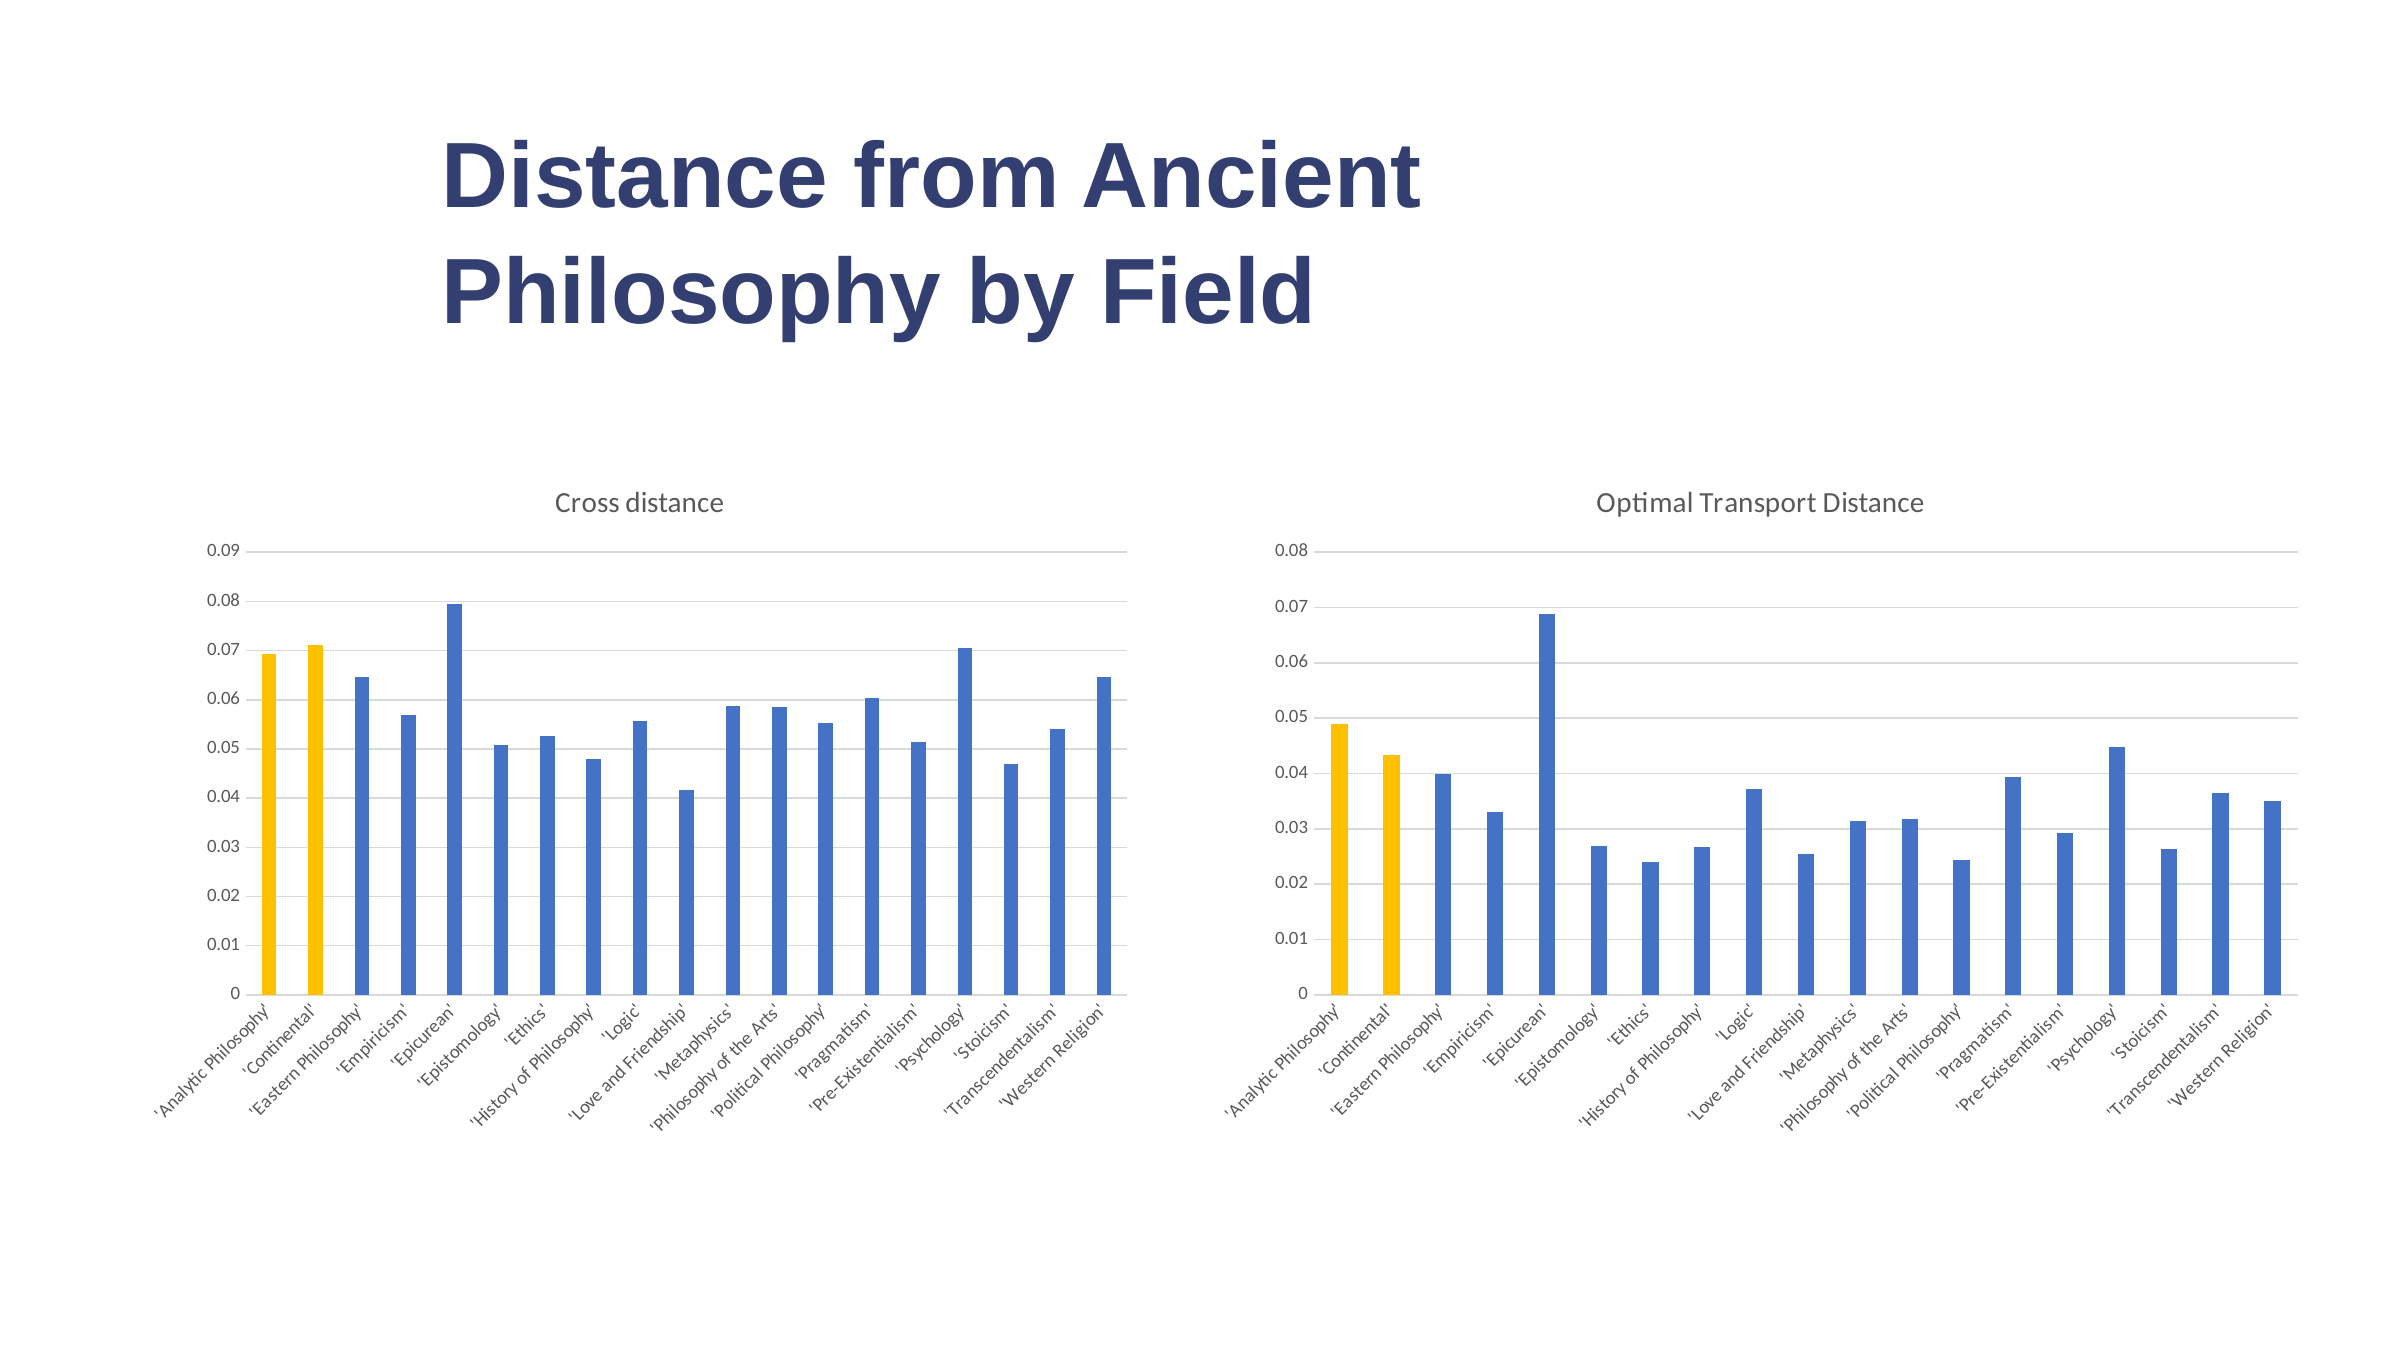

Distance from Ancient Philosophy by Field

### Chart:

| Category | Cross distance |
|---|---|
| 'Analytic Philosophy' | 0.06938338 |
|  'Continental' | 0.07115325 |
|  'Eastern Philosophy' | 0.06456206 |
|  'Empiricism' | 0.05698265 |
|  'Epicurean' | 0.07937126 |
|  'Epistomology' | 0.05081644 |
|  'Ethics' | 0.05266801 |
|  'History of Philosophy' | 0.04798179 |
|  'Logic' | 0.05564746 |
|  'Love and Friendship' | 0.04170402 |
|  'Metaphysics' | 0.05870805 |
|  'Philosophy of the Arts' | 0.05862184 |
|  'Political Philosophy' | 0.05534995 |
|  'Pragmatism' | 0.06046036 |
|  'Pre-Existentialism' | 0.05134214 |
|  'Psychology' | 0.07049177 |
|  'Stoicism' | 0.04697595 |
|  'Transcendentalism' | 0.05408648 |
|  'Western Religion' | 0.06452863 |

### Chart: Optimal Transport Distance

| Category | OT Distance |
|---|---|
| 'Analytic Philosophy' | 0.04899312 |
|  'Continental' | 0.04341562 |
|  'Eastern Philosophy' | 0.03990635 |
|  'Empiricism' | 0.03312514 |
|  'Epicurean' | 0.06889295 |
|  'Epistomology' | 0.02681443 |
|  'Ethics' | 0.02409135 |
|  'History of Philosophy' | 0.02669661 |
|  'Logic' | 0.03717397 |
|  'Love and Friendship' | 0.02541491 |
|  'Metaphysics' | 0.03136515 |
|  'Philosophy of the Arts' | 0.03183111 |
|  'Political Philosophy' | 0.02434945 |
|  'Pragmatism' | 0.03937852 |
|  'Pre-Existentialism' | 0.0293424 |
|  'Psychology' | 0.0447966 |
|  'Stoicism' | 0.02629094 |
|  'Transcendentalism' | 0.03645748 |
|  'Western Religion' | 0.03503219 |